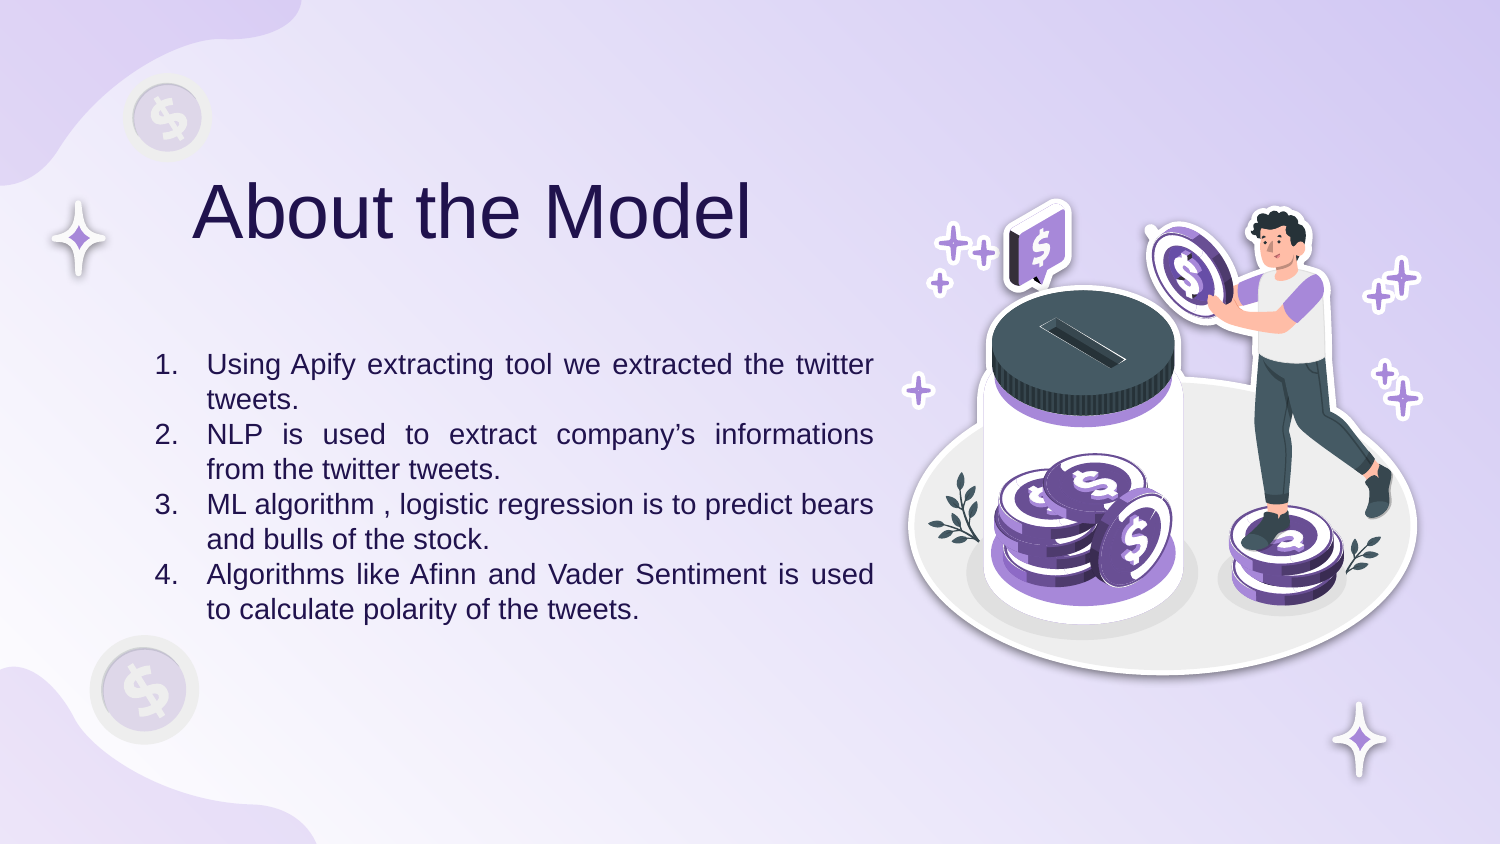

# About the Model

Using Apify extracting tool we extracted the twitter tweets.
NLP is used to extract company’s informations from the twitter tweets.
ML algorithm , logistic regression is to predict bears and bulls of the stock.
Algorithms like Afinn and Vader Sentiment is used to calculate polarity of the tweets.